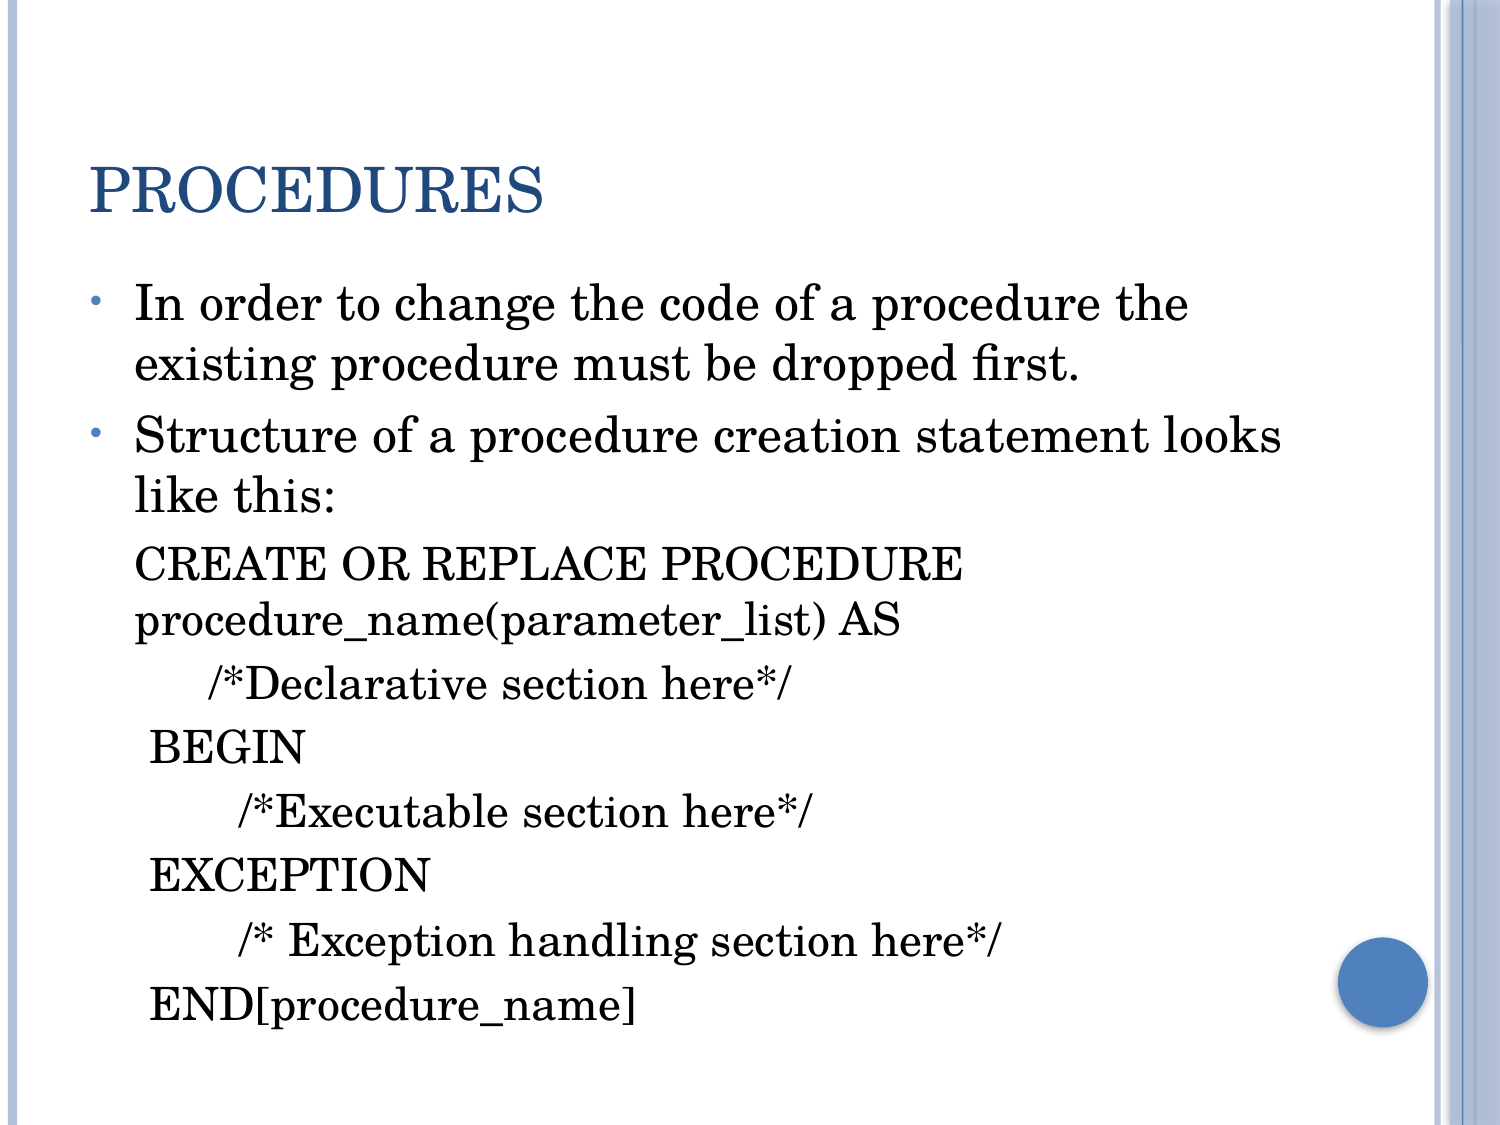

# Procedures
In order to change the code of a procedure the existing procedure must be dropped first.
Structure of a procedure creation statement looks like this:
	CREATE OR REPLACE PROCEDURE procedure_name(parameter_list) AS
/*Declarative section here*/
BEGIN
	/*Executable section here*/
EXCEPTION
	/* Exception handling section here*/
END[procedure_name]